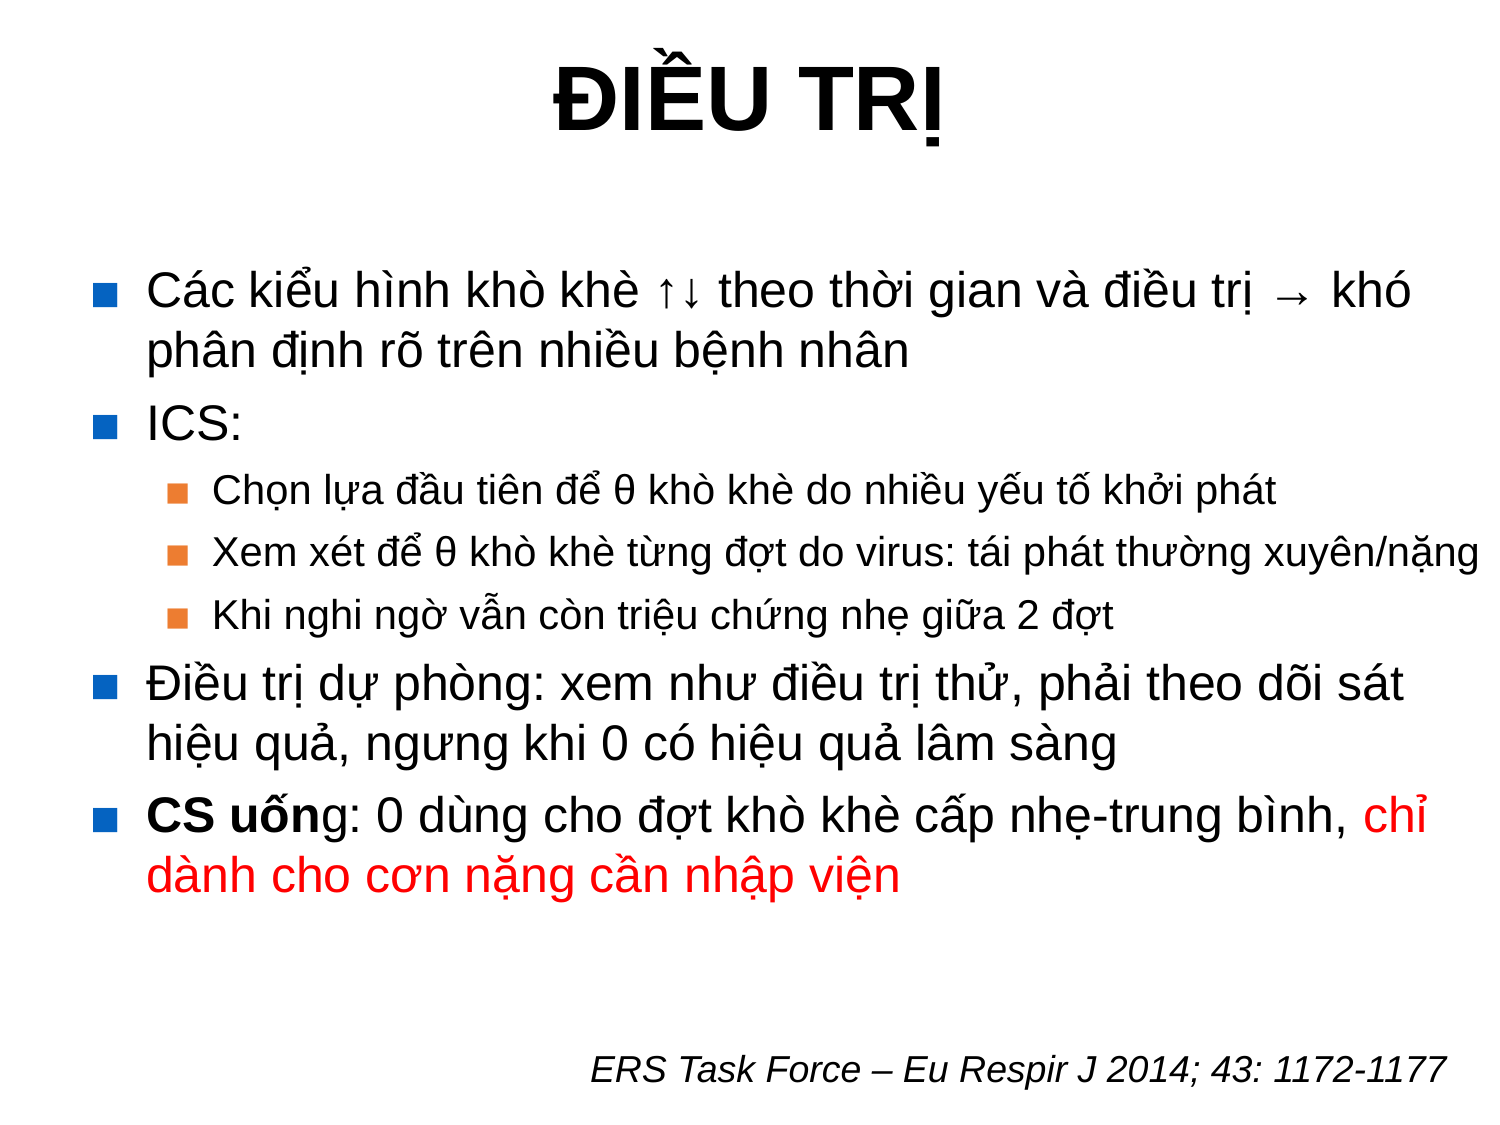

# ĐIỀU TRỊ
Các kiểu hình khò khè ↑↓ theo thời gian và điều trị → khó phân định rõ trên nhiều bệnh nhân
ICS:
Chọn lựa đầu tiên để θ khò khè do nhiều yếu tố khởi phát
Xem xét để θ khò khè từng đợt do virus: tái phát thường xuyên/nặng
Khi nghi ngờ vẫn còn triệu chứng nhẹ giữa 2 đợt
Điều trị dự phòng: xem như điều trị thử, phải theo dõi sát hiệu quả, ngưng khi 0 có hiệu quả lâm sàng
CS uống: 0 dùng cho đợt khò khè cấp nhẹ-trung bình, chỉ dành cho cơn nặng cần nhập viện
ERS Task Force – Eu Respir J 2014; 43: 1172-1177